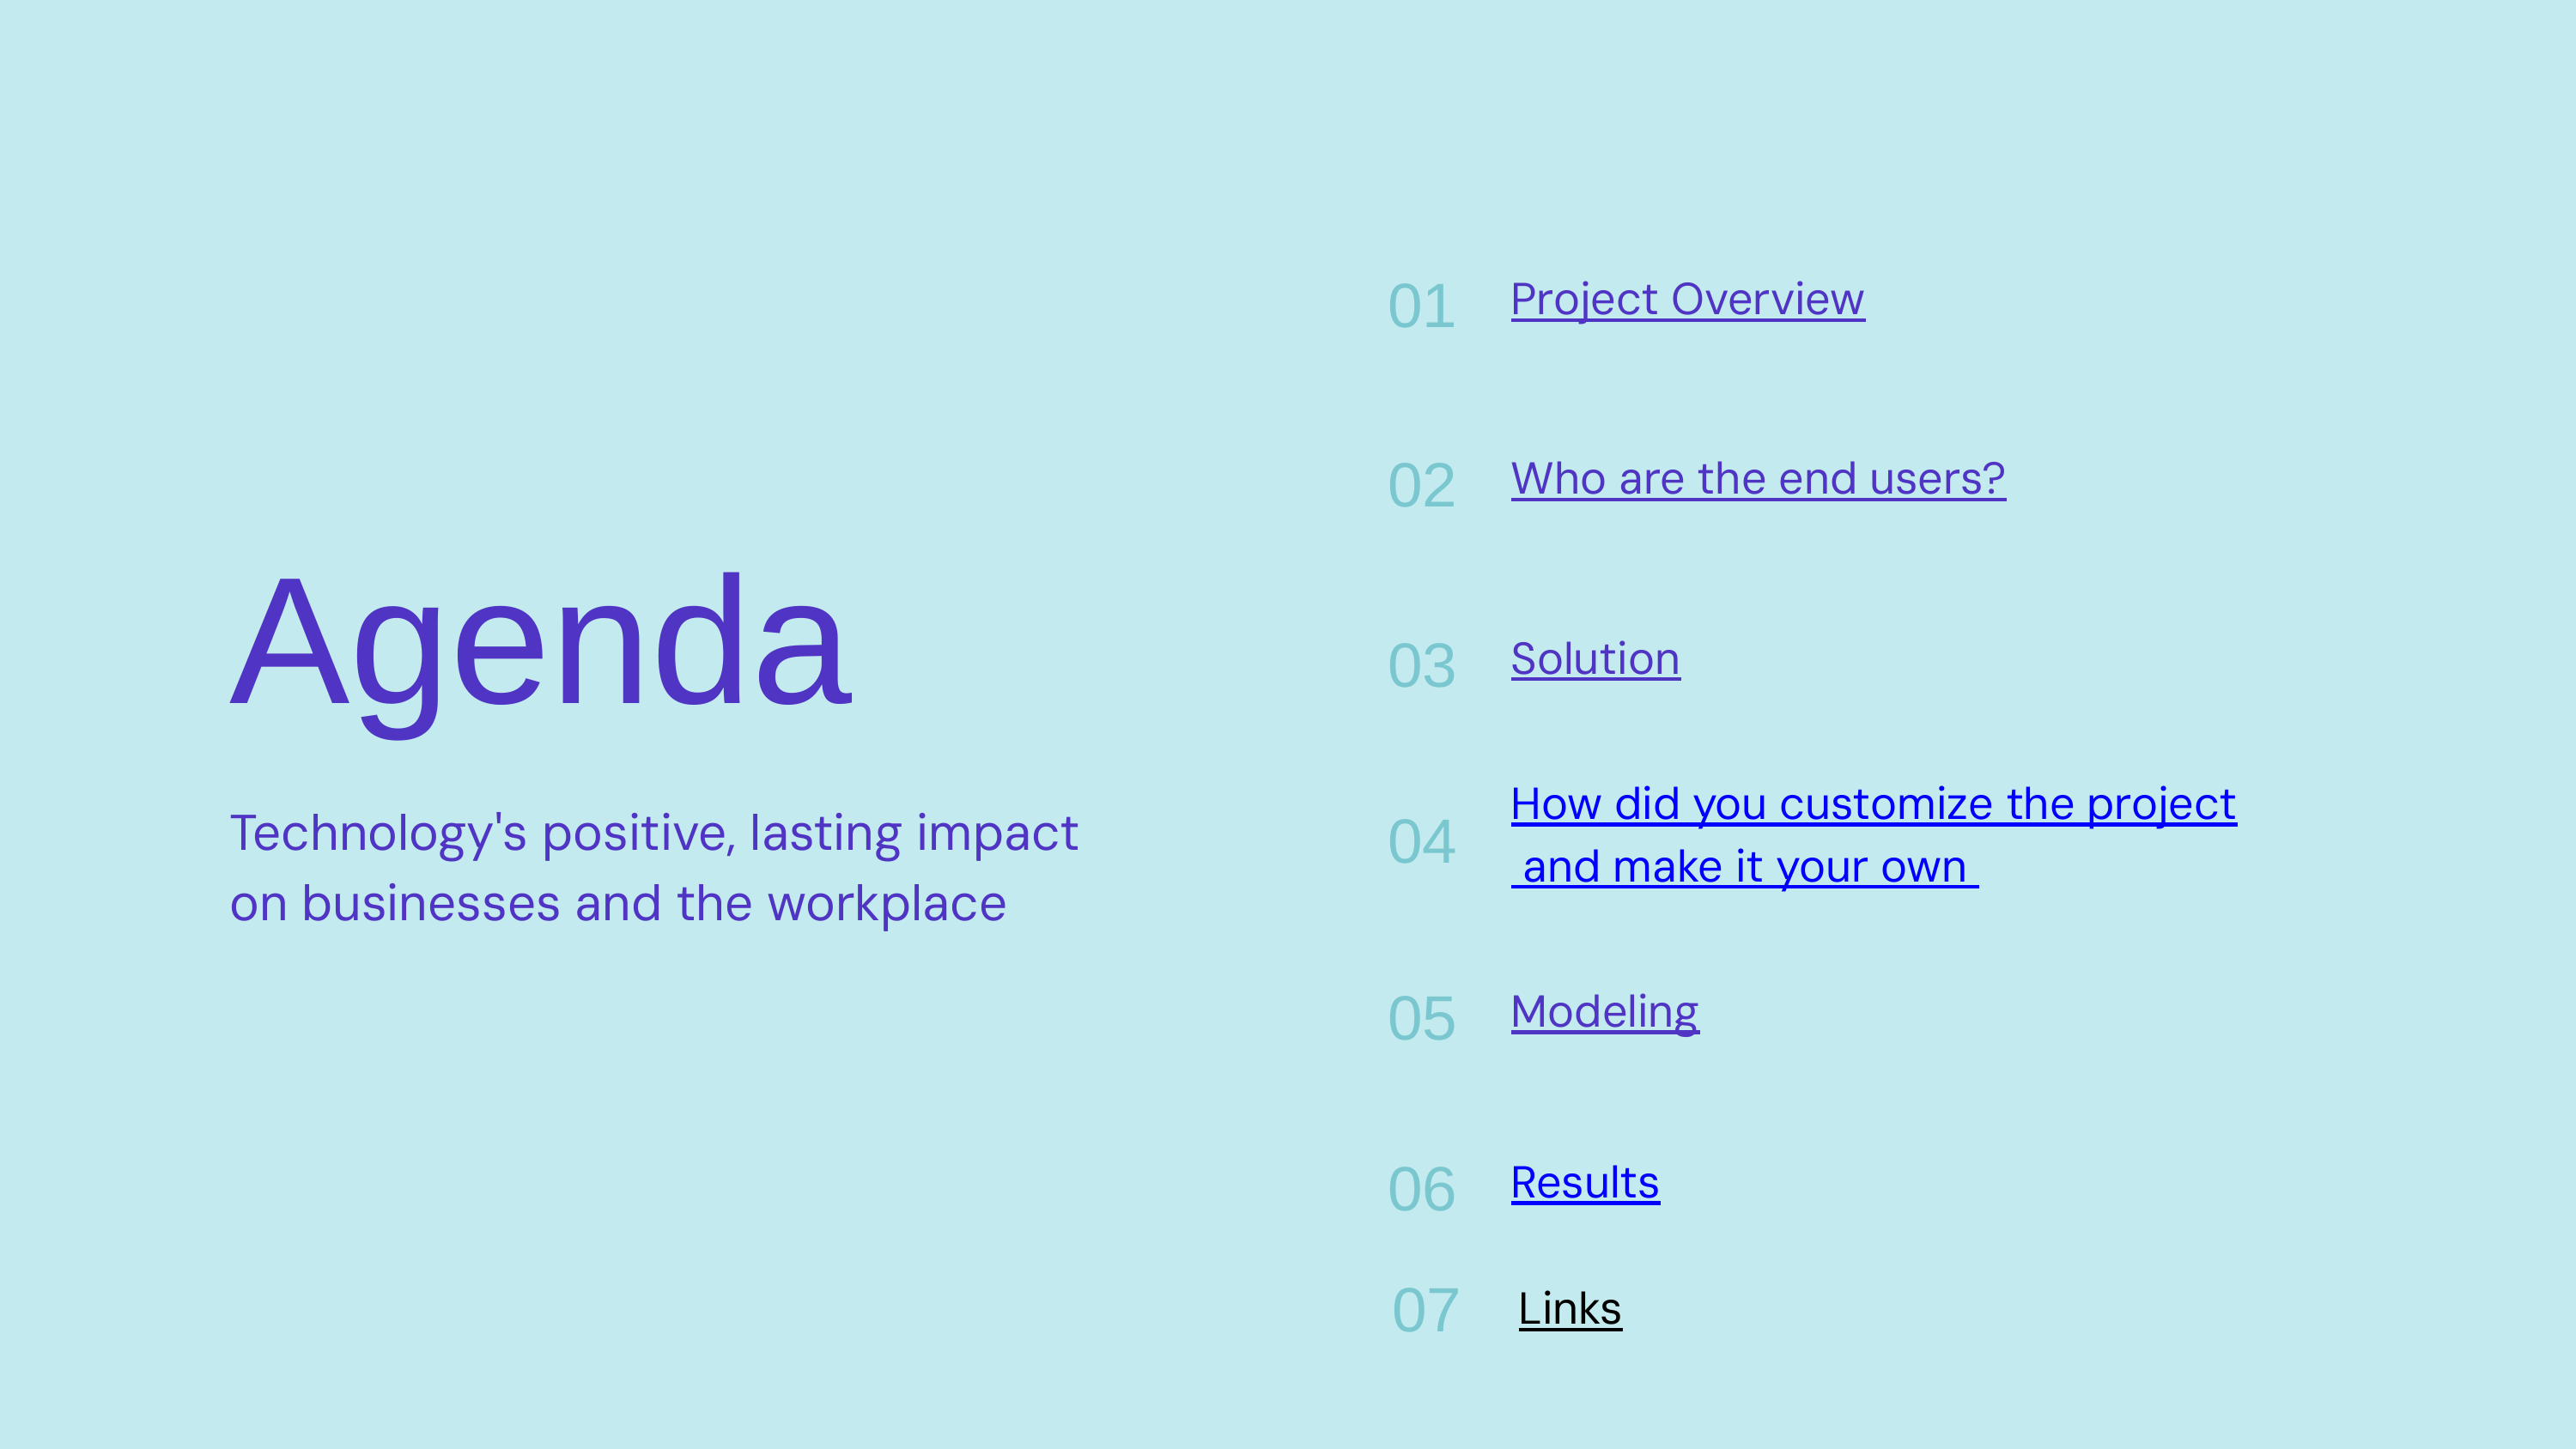

| 01 | Project Overview |
| --- | --- |
| 02 | Who are the end users? |
| 03 | Solution |
| 04 | How did you customize the project and make it your own |
| 05 | Modeling |
| 06 | Results |
Agenda
Technology's positive, lasting impact on businesses and the workplace
07
Links